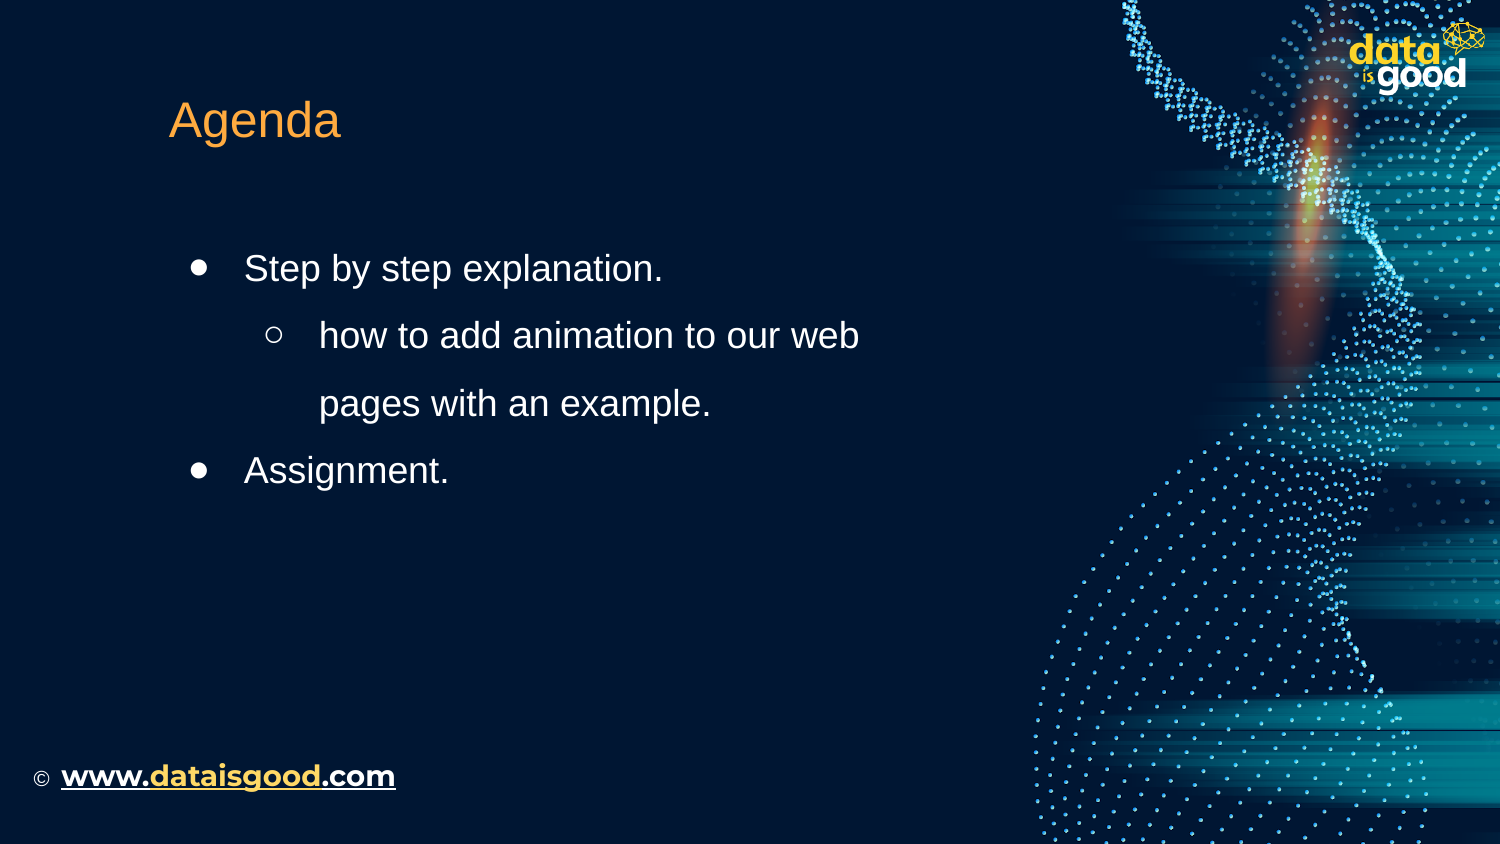

# Agenda
Step by step explanation.
how to add animation to our web pages with an example.
Assignment.